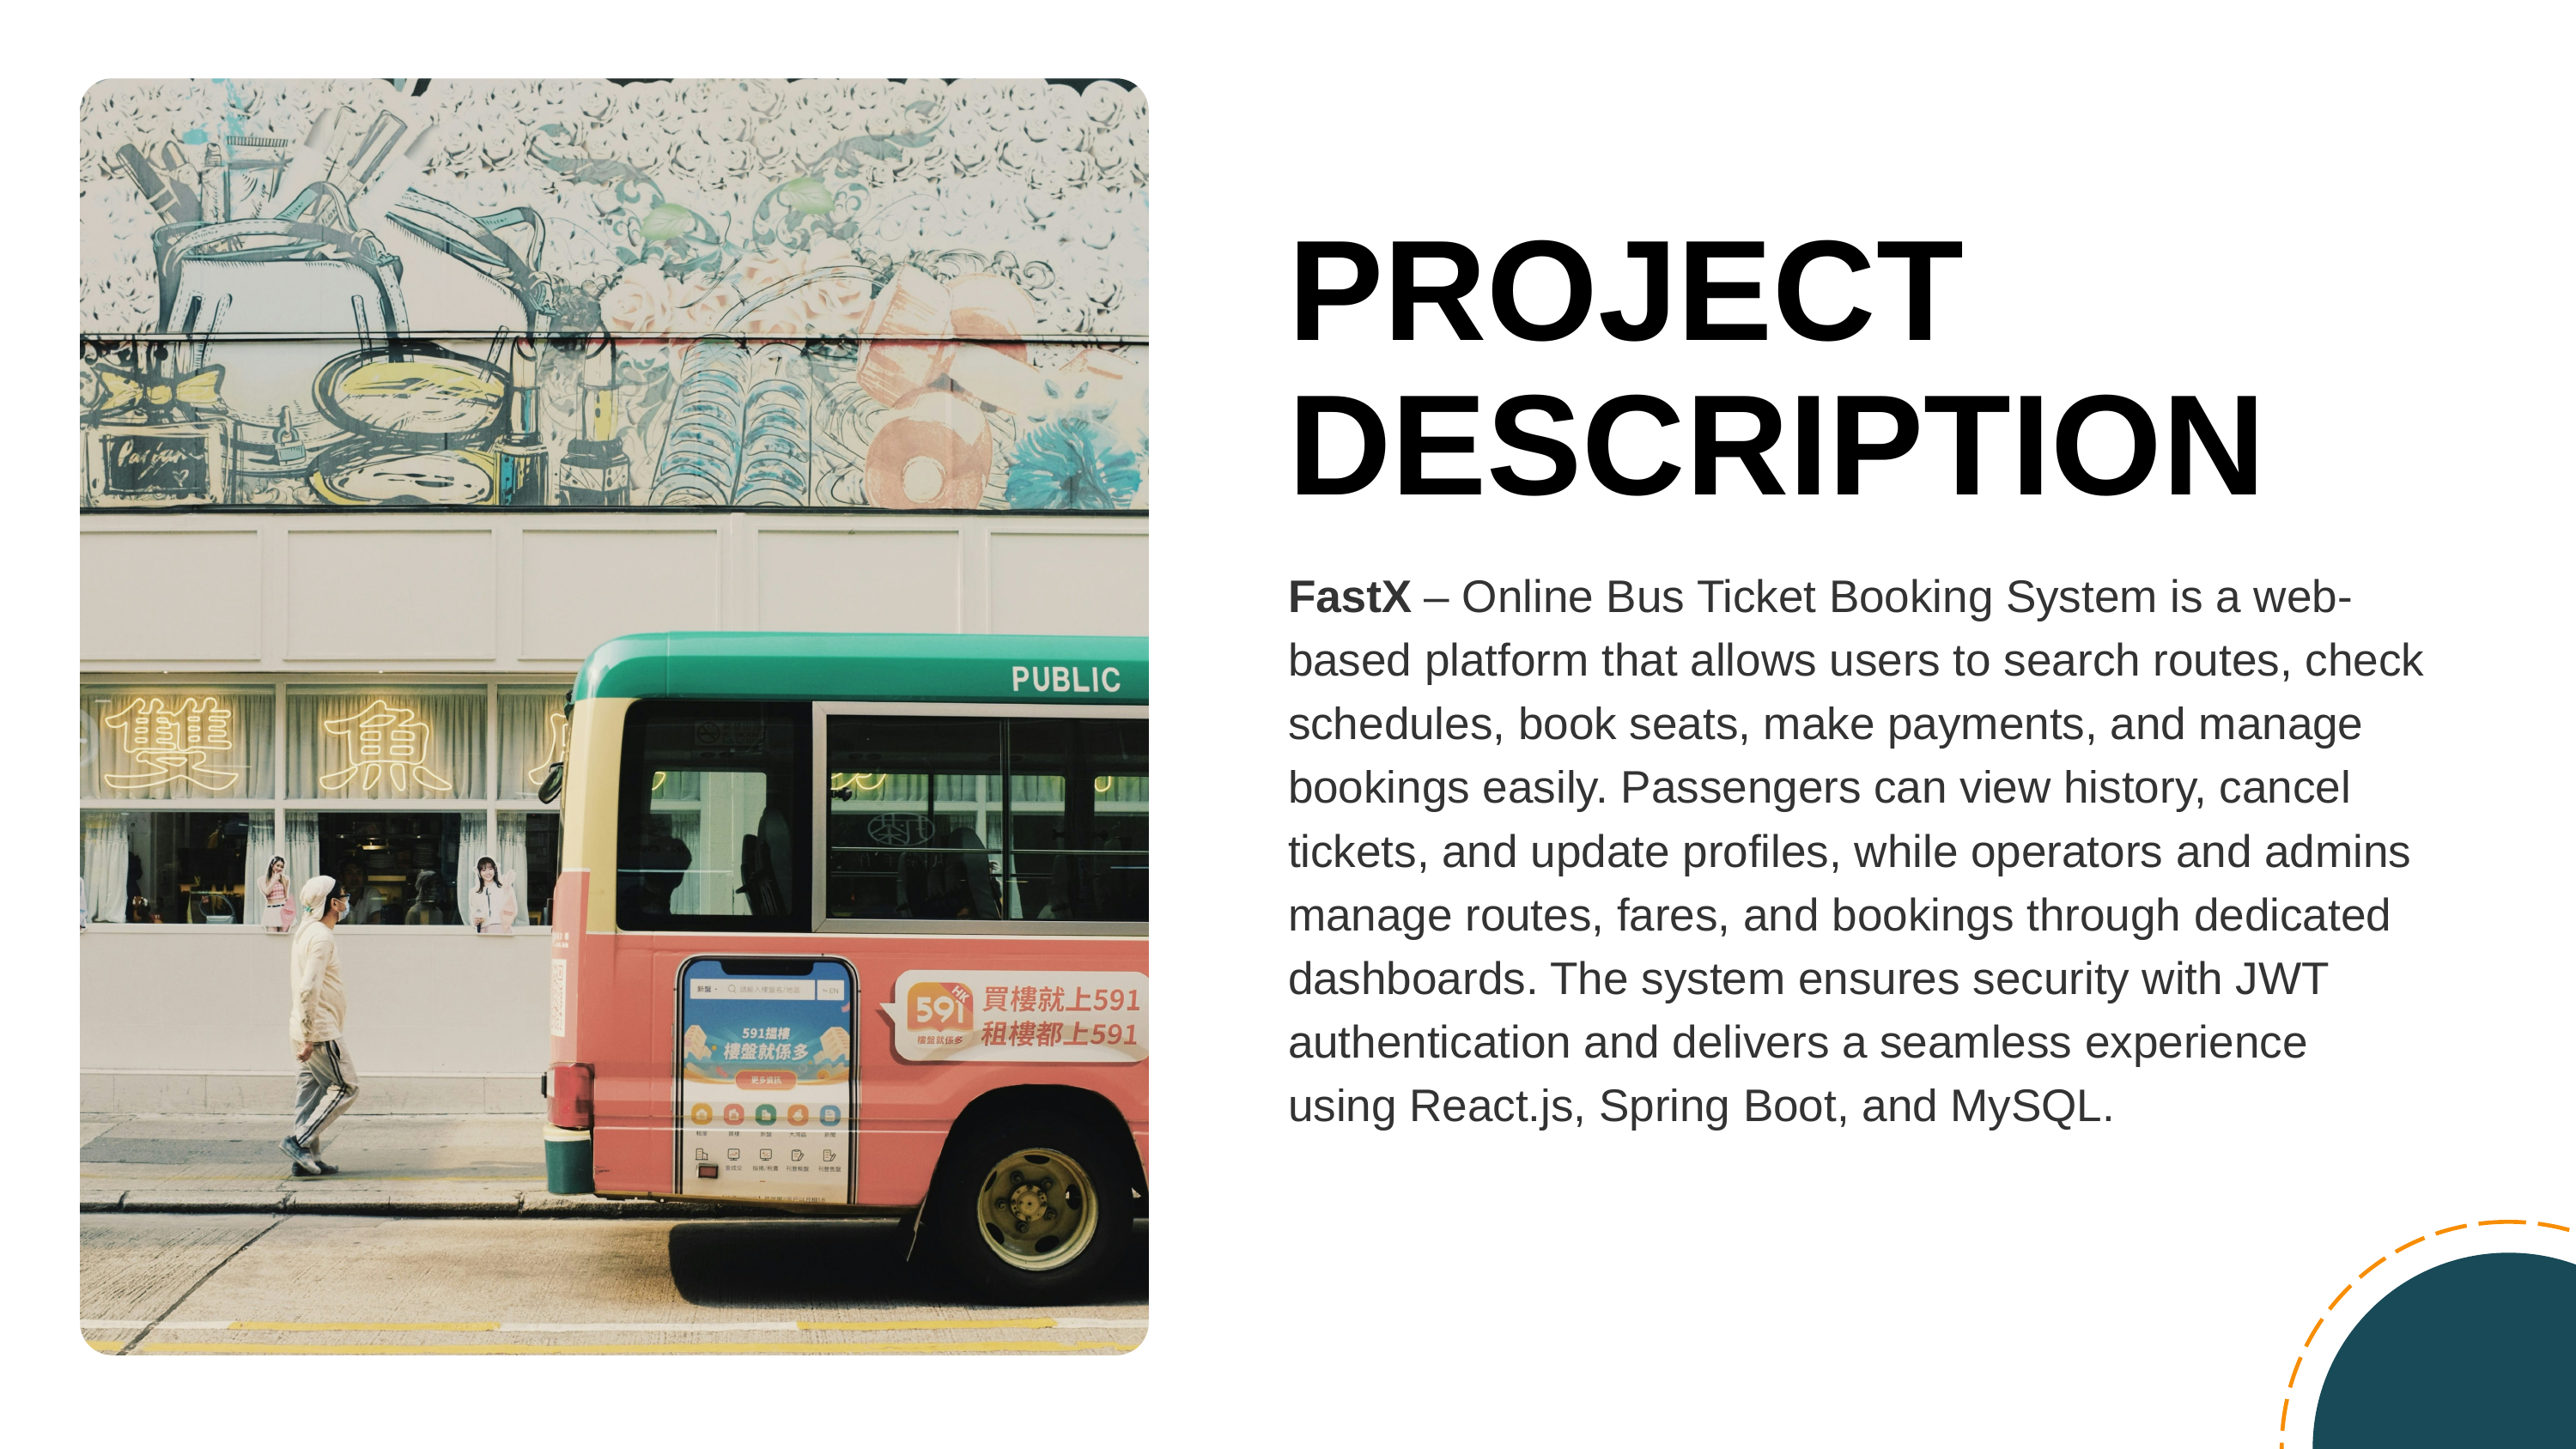

PROJECT DESCRIPTION
FastX – Online Bus Ticket Booking System is a web-based platform that allows users to search routes, check schedules, book seats, make payments, and manage bookings easily. Passengers can view history, cancel tickets, and update profiles, while operators and admins manage routes, fares, and bookings through dedicated dashboards. The system ensures security with JWT authentication and delivers a seamless experience using React.js, Spring Boot, and MySQL.